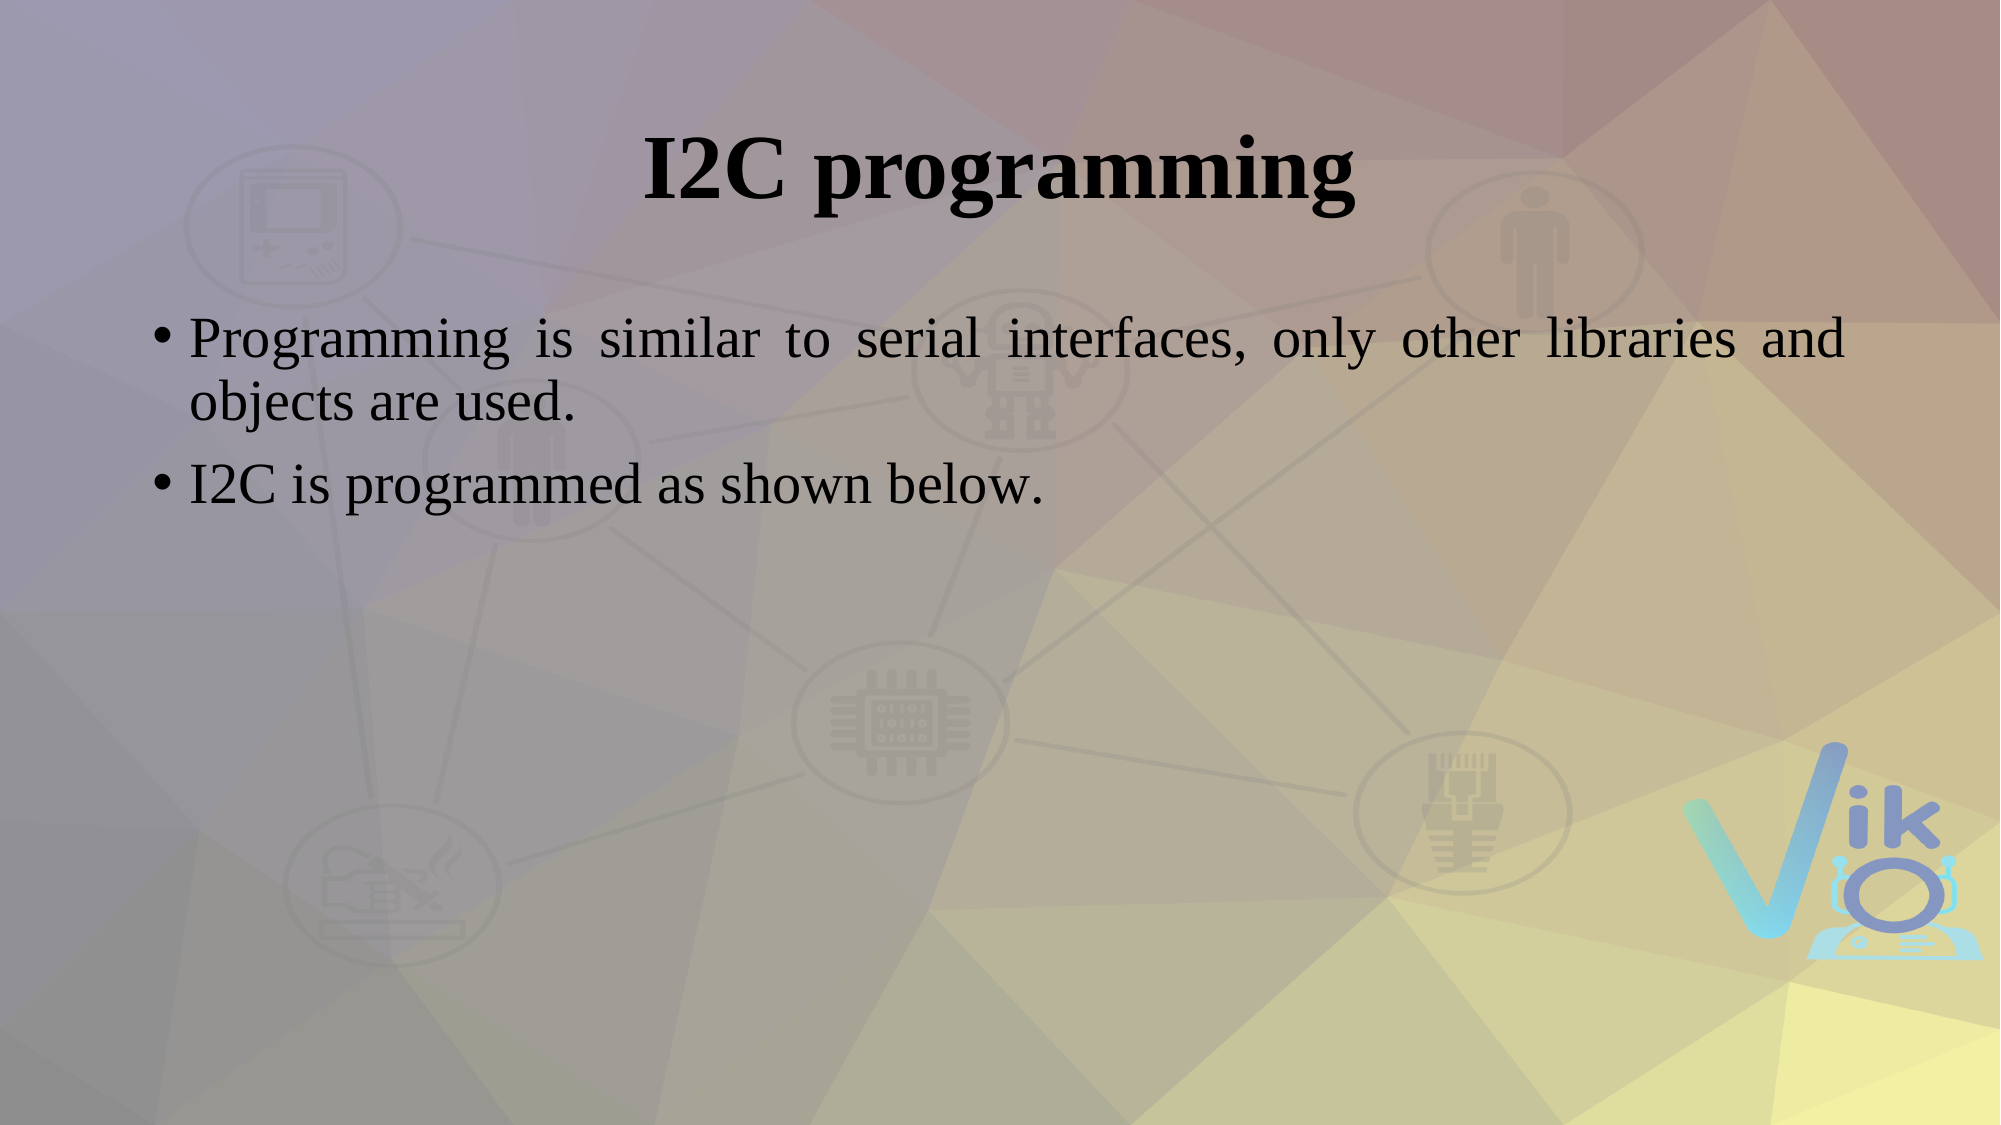

# I2C programming
Programming is similar to serial interfaces, only other libraries and objects are used.
I2C is programmed as shown below.